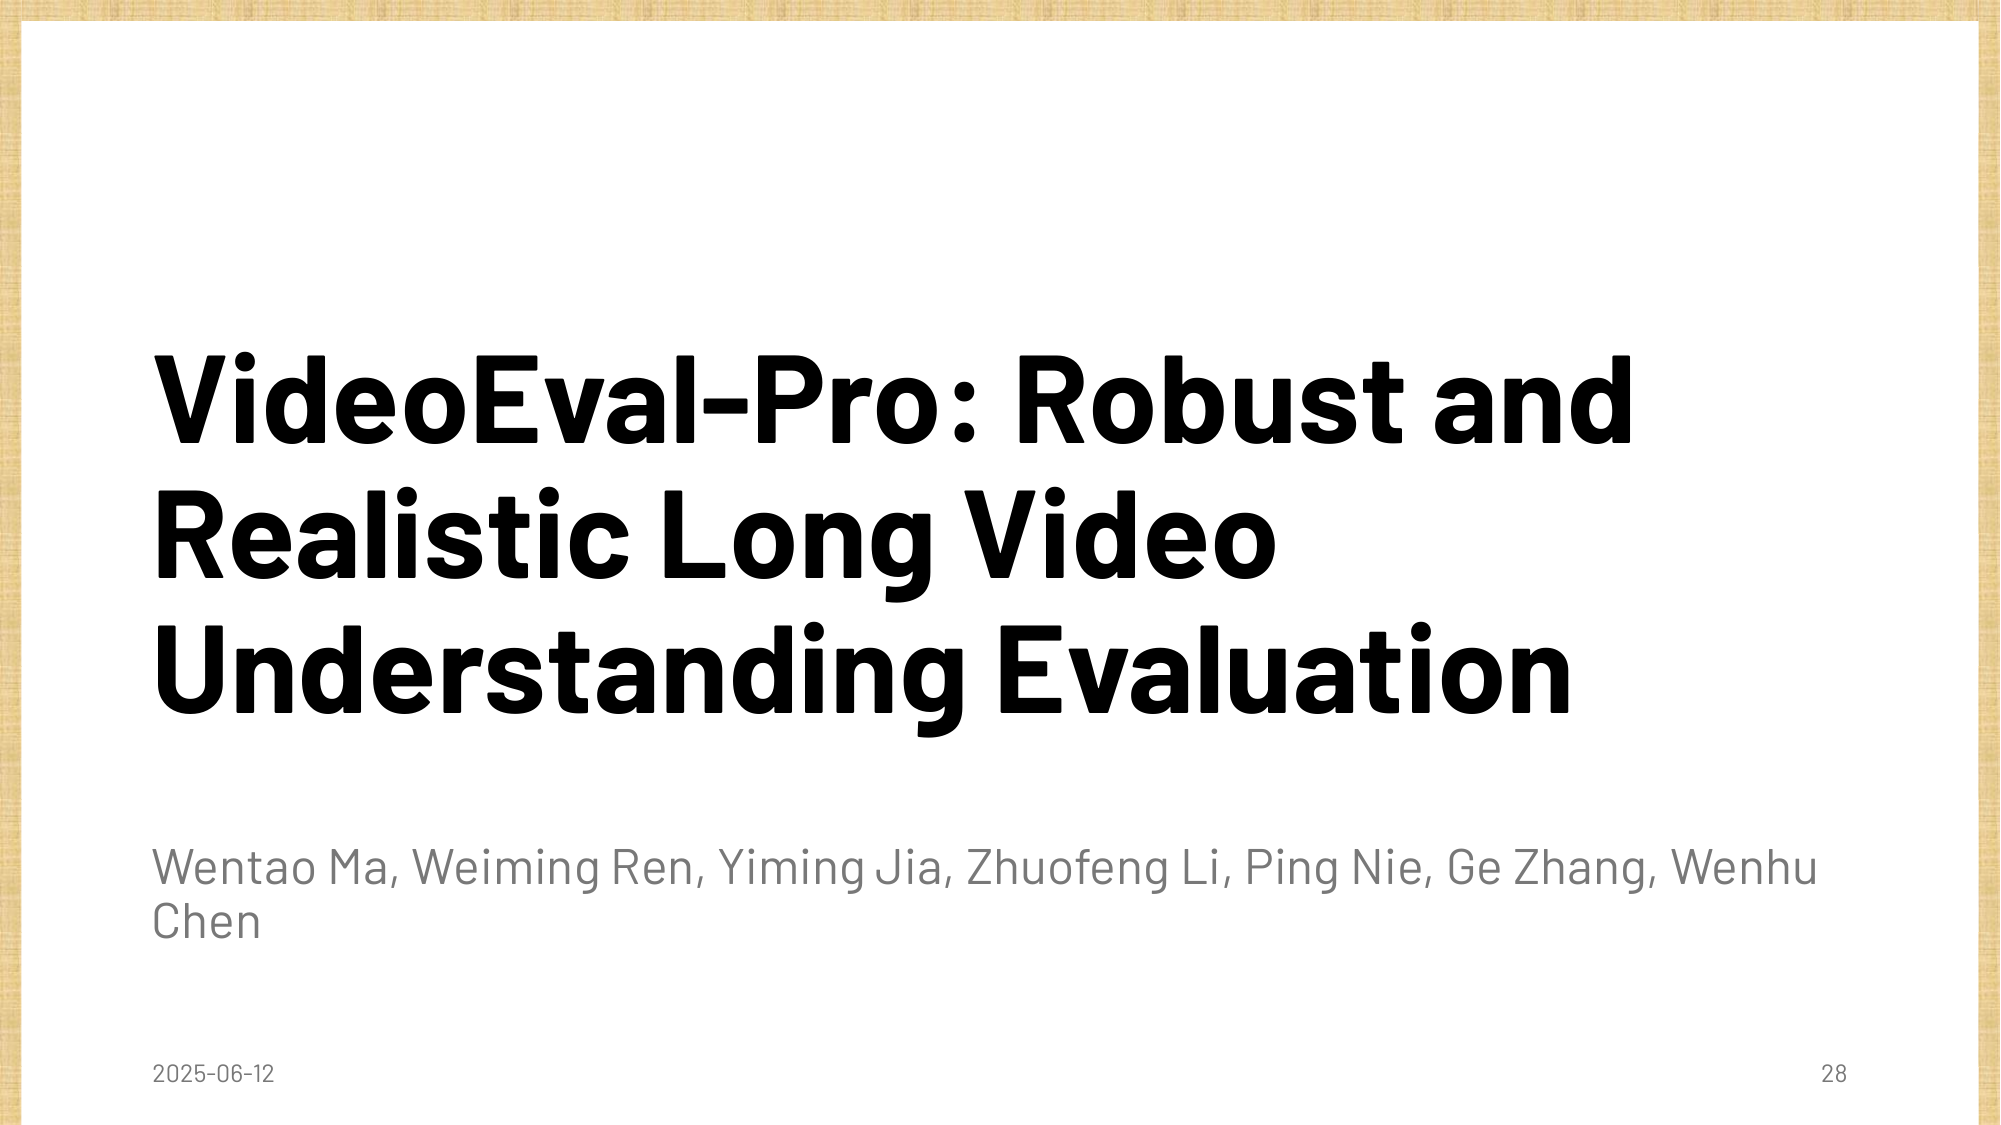

# VideoEval-Pro: Robust and Realistic Long Video Understanding Evaluation

Wentao Ma, Weiming Ren, Yiming Jia, Zhuofeng Li, Ping Nie, Ge Zhang, Wenhu Chen

2025-06-12
28